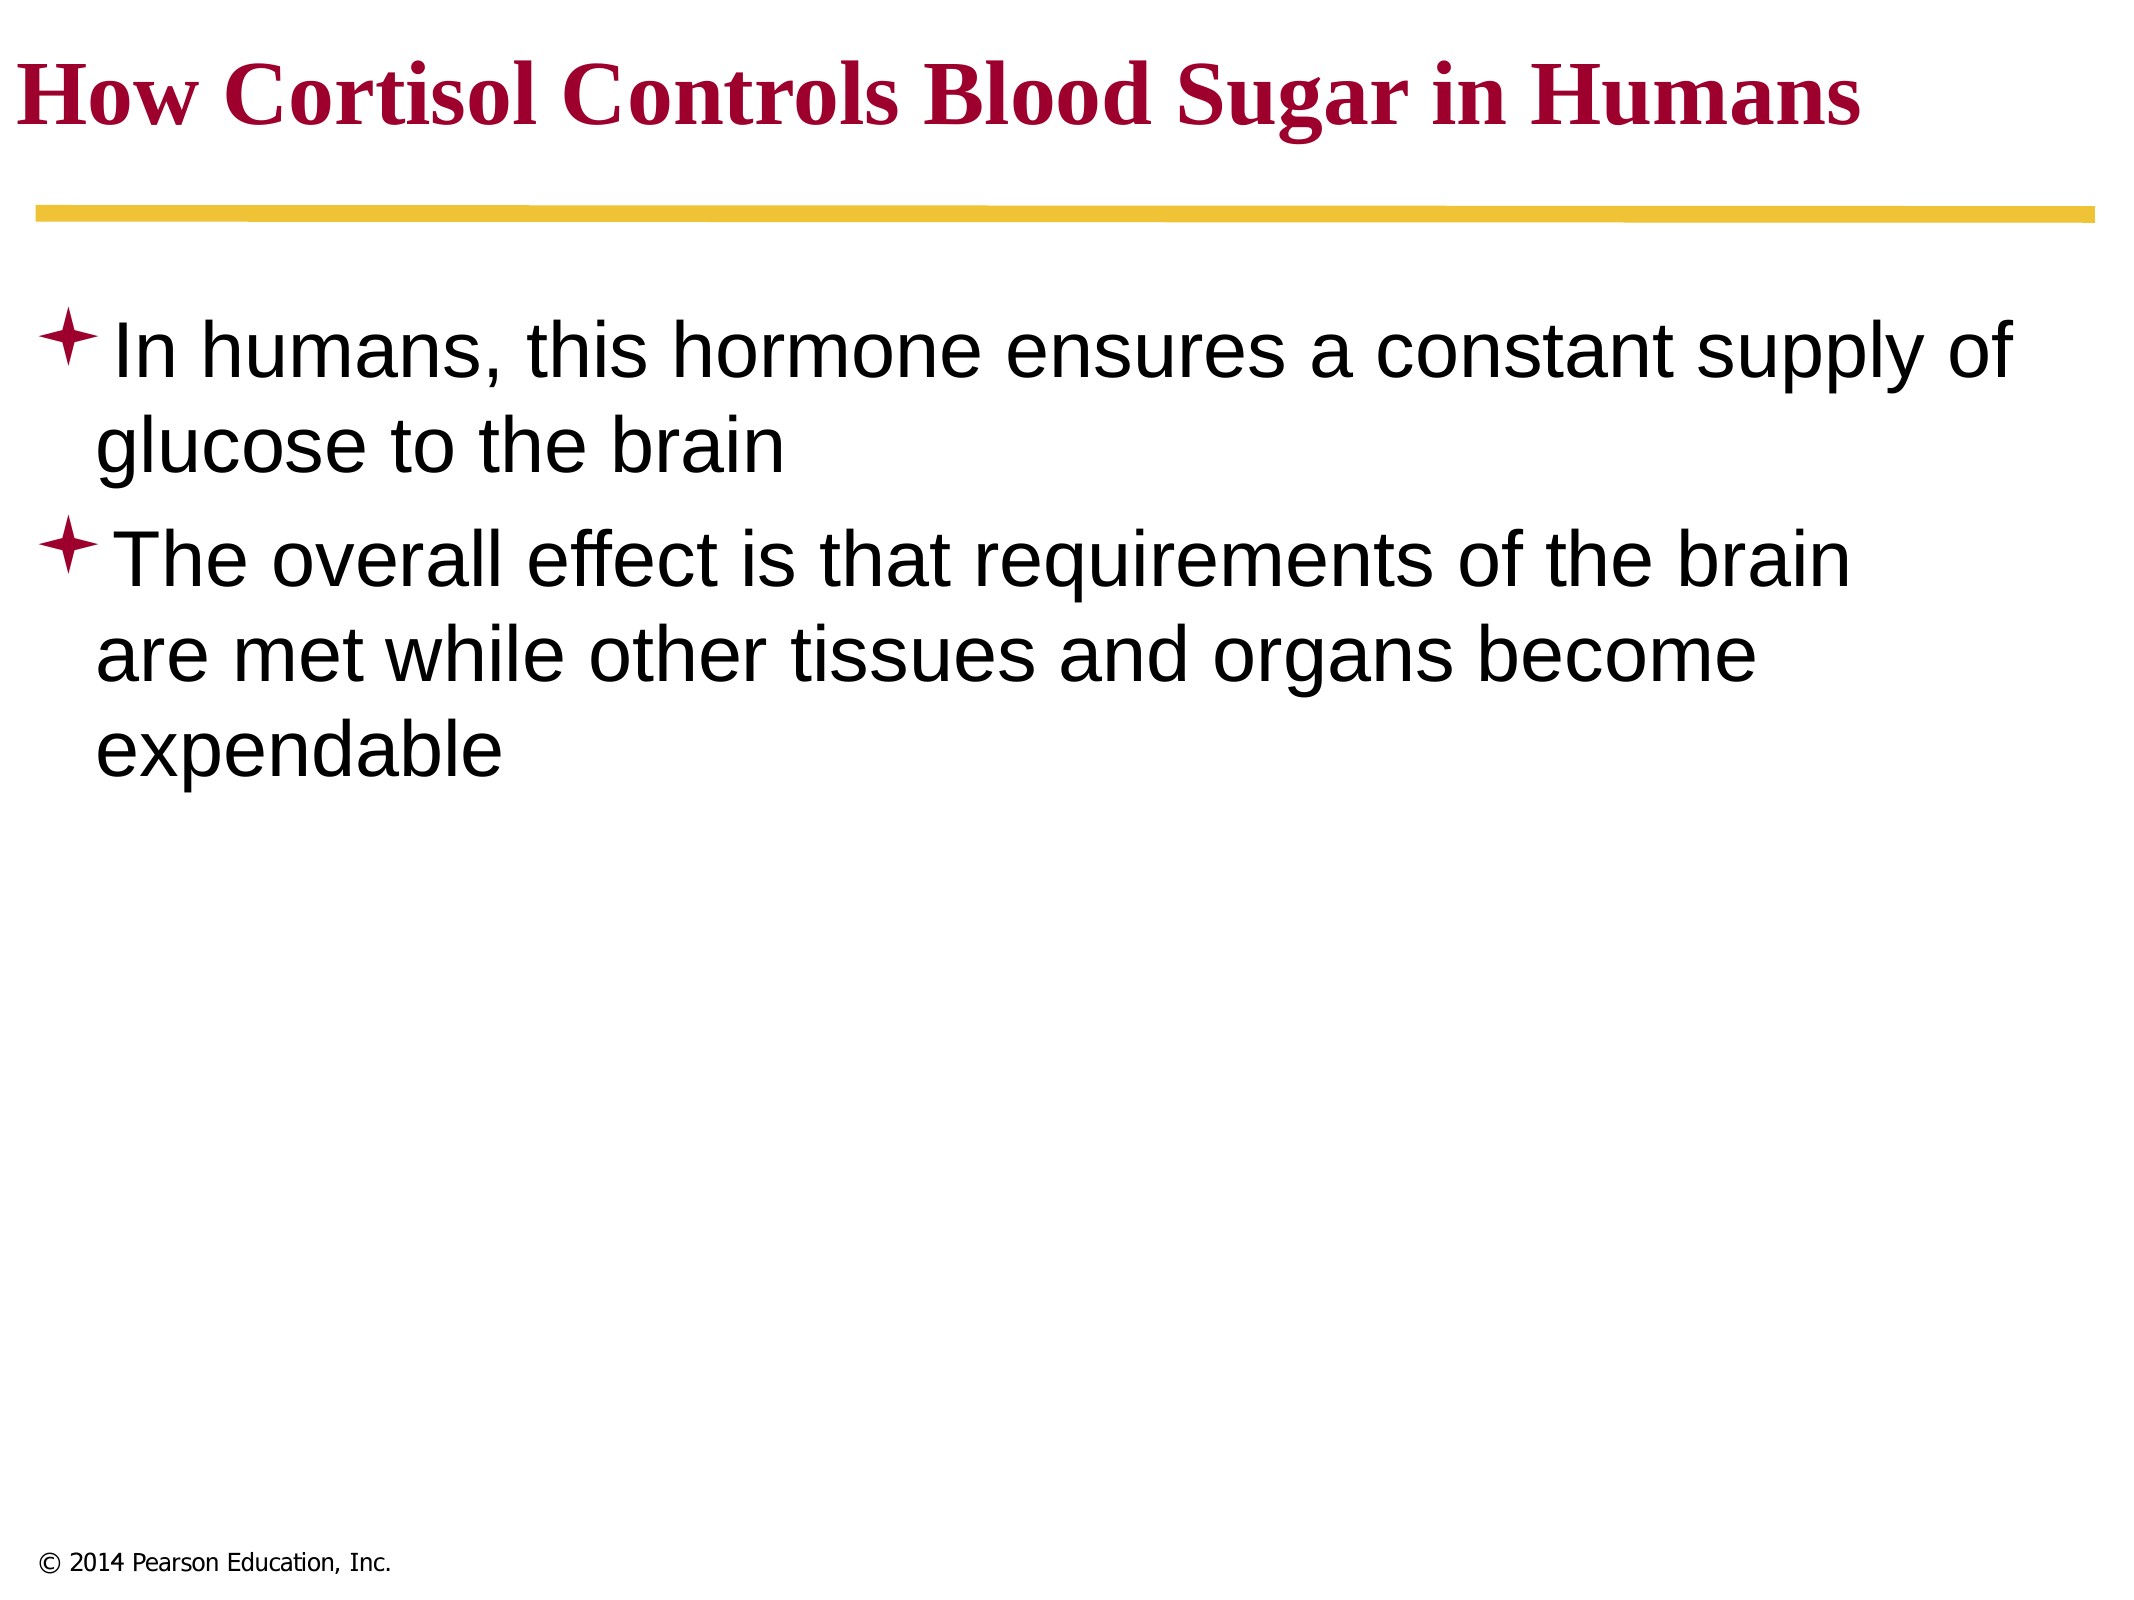

How Cortisol Controls Blood Sugar in Humans

In humans, this hormone ensures a constant supply of glucose to the brain
The overall effect is that requirements of the brain
are met while other tissues and organs become expendable